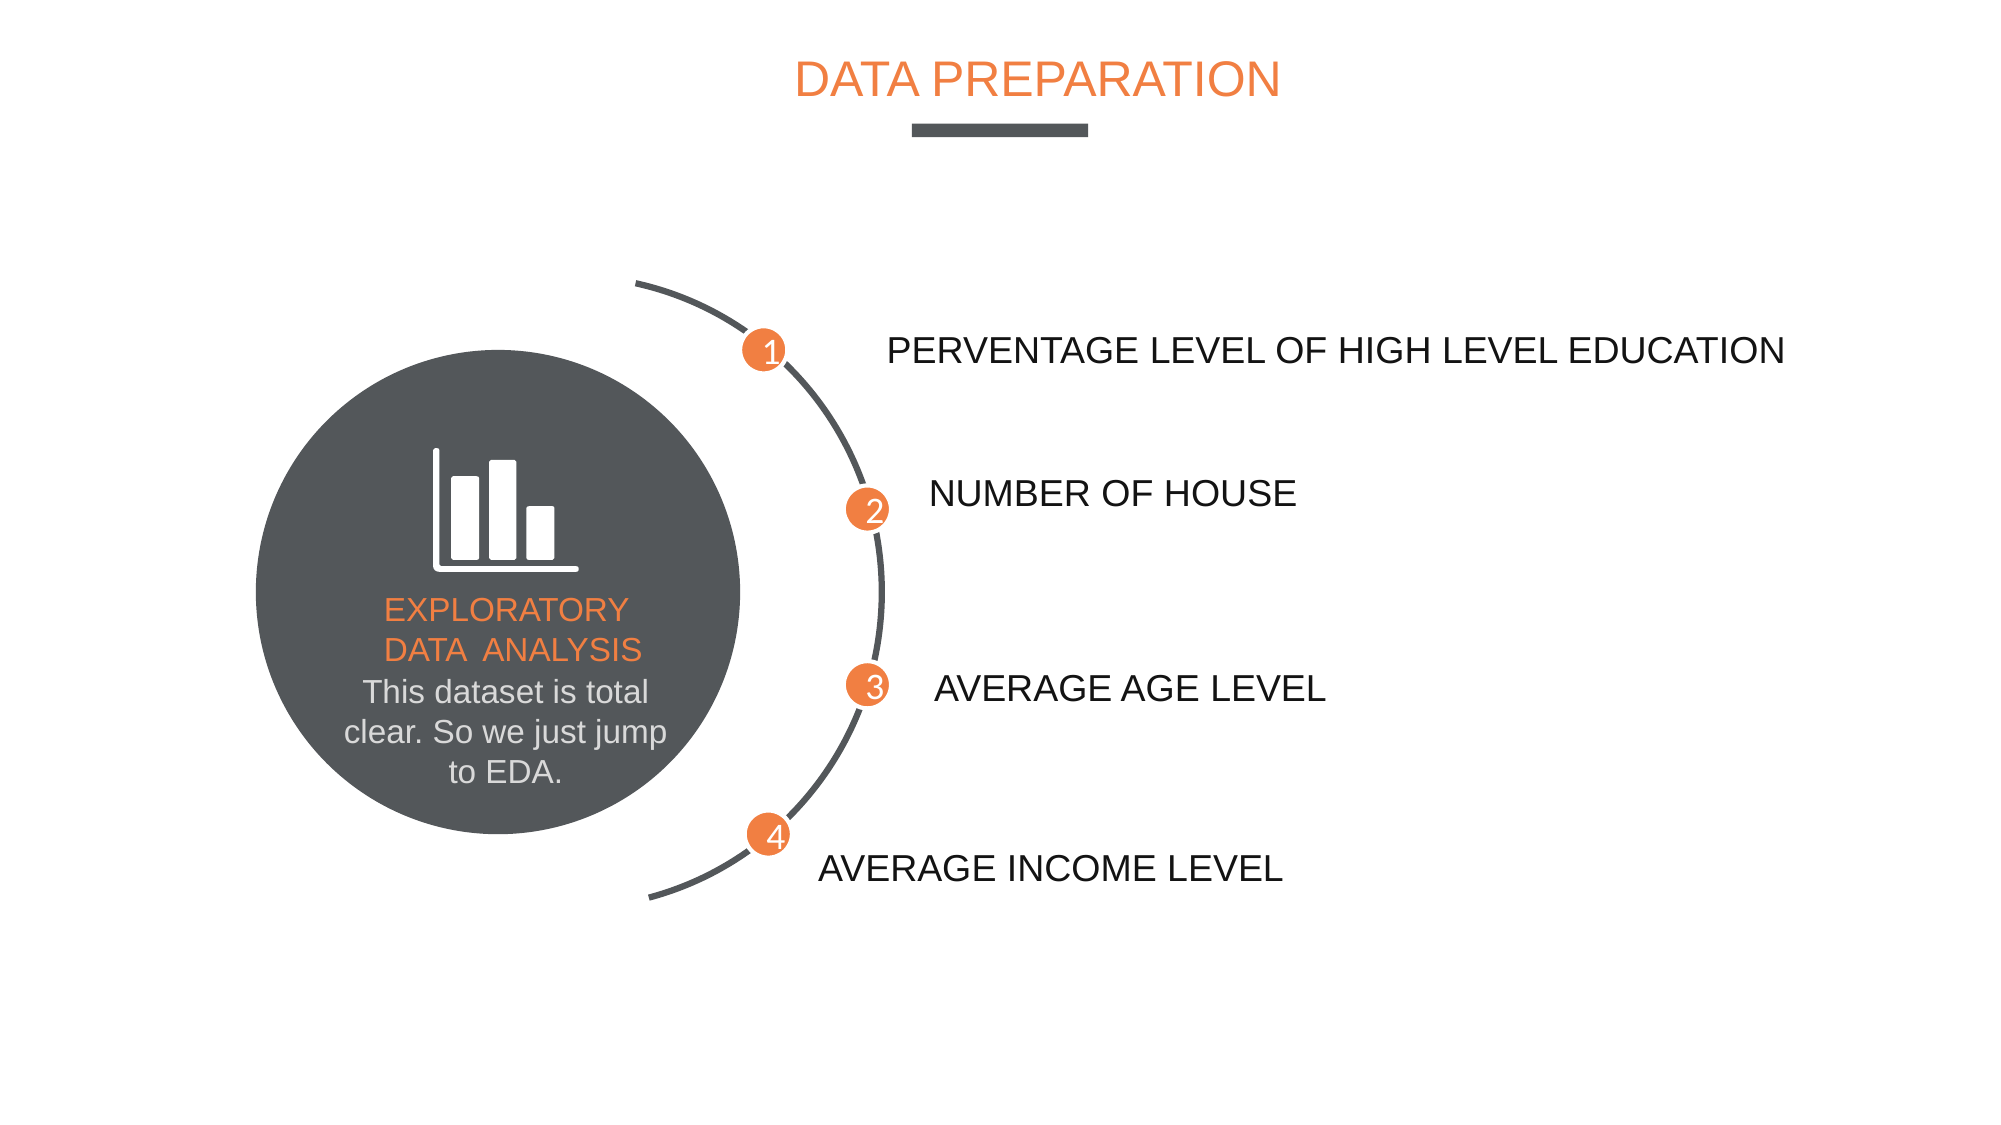

DATA PREPARATION

PERVENTAGE LEVEL OF HIGH LEVEL EDUCATION
1

NUMBER OF HOUSE
2
EXPLORATORY
DATA  ANALYSIS
AVERAGE AGE LEVEL
3
This dataset is total clear. So we just jump to EDA.
4
AVERAGE INCOME LEVEL